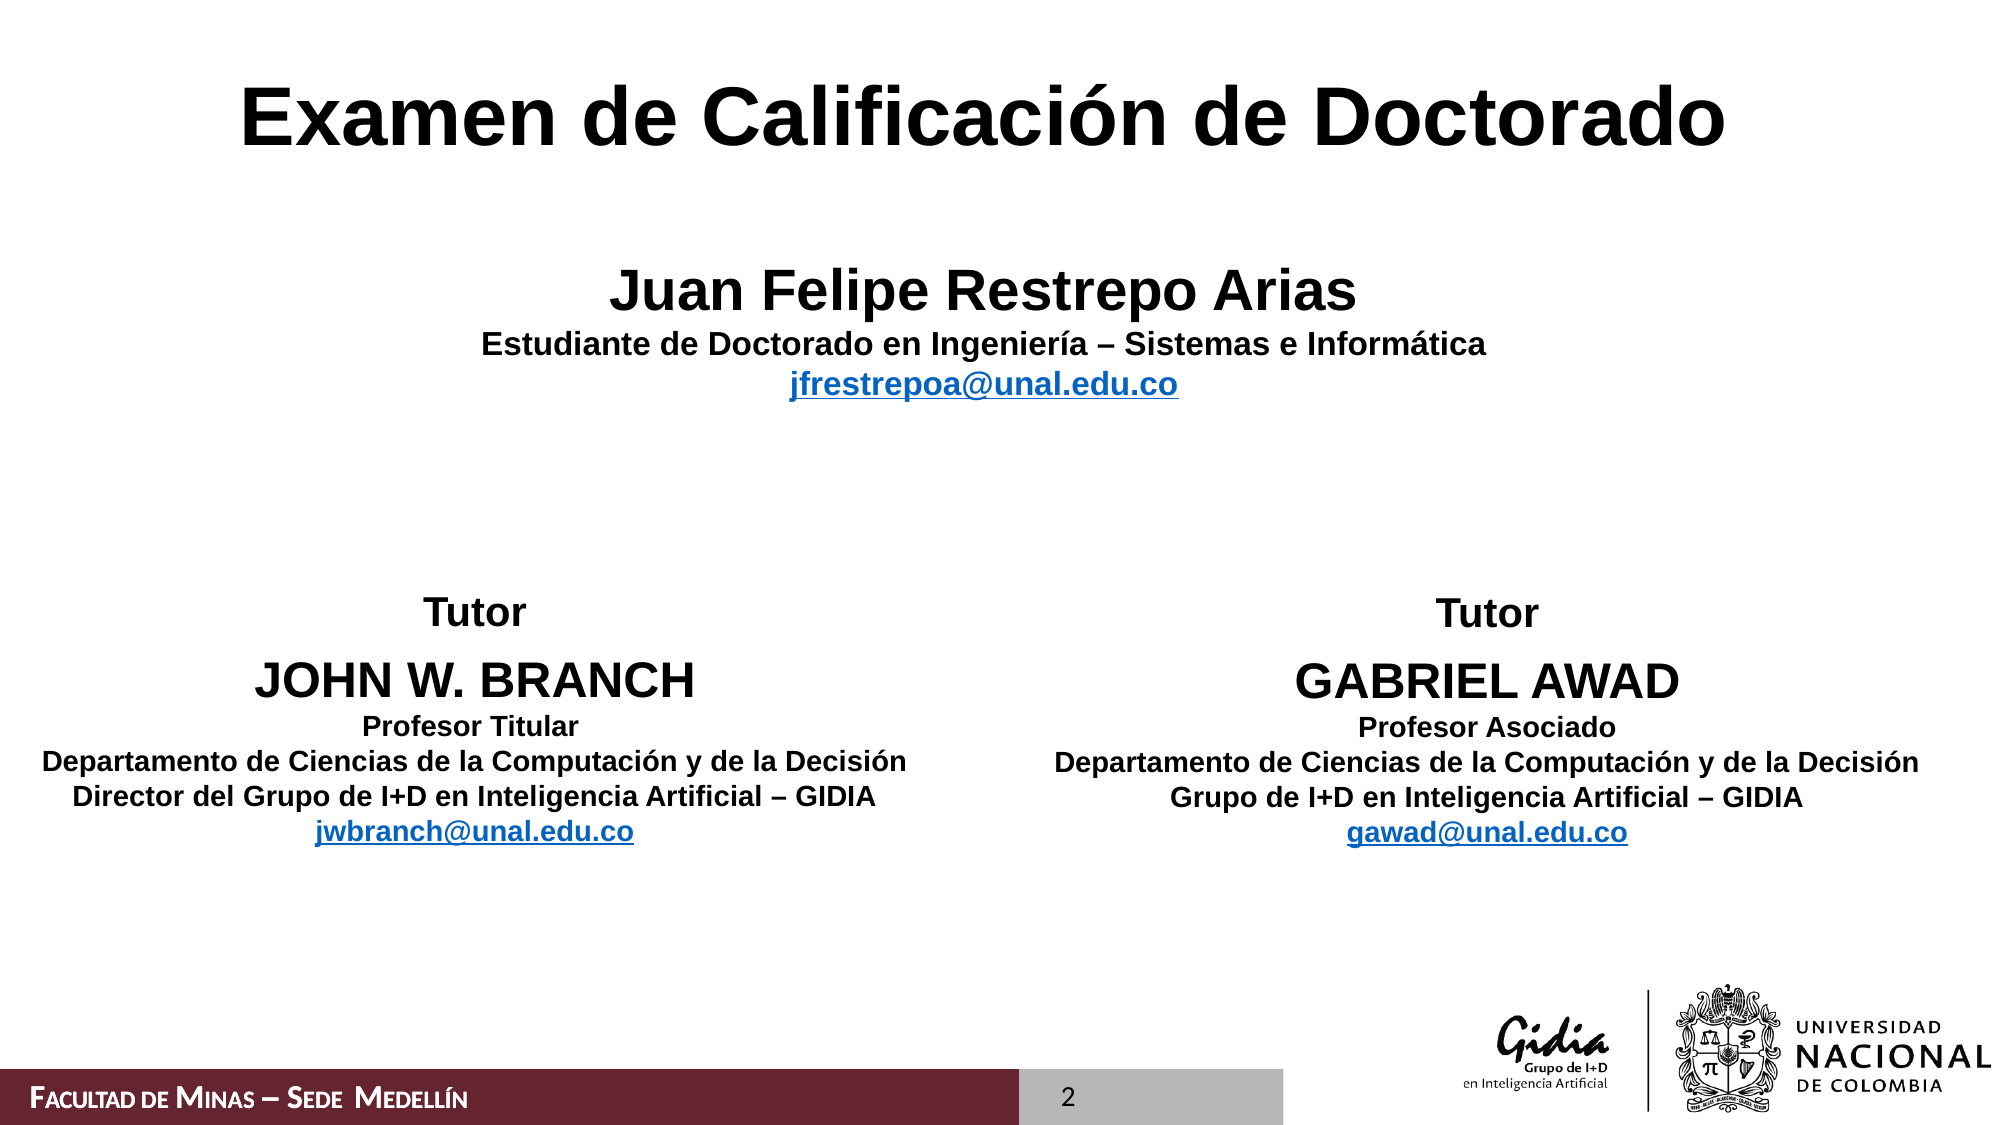

Examen de Calificación de Doctorado

Juan Felipe Restrepo Arias
Estudiante de Doctorado en Ingeniería – Sistemas e Informática
jfrestrepoa@unal.edu.co

Tutor
JOHN W. BRANCH
Profesor Titular
Departamento de Ciencias de la Computación y de la Decisión
Director del Grupo de I+D en Inteligencia Artificial – GIDIA
jwbranch@unal.edu.co

Tutor
GABRIEL AWAD
Profesor Asociado
Departamento de Ciencias de la Computación y de la Decisión
Grupo de I+D en Inteligencia Artificial – GIDIA
gawad@unal.edu.co

2